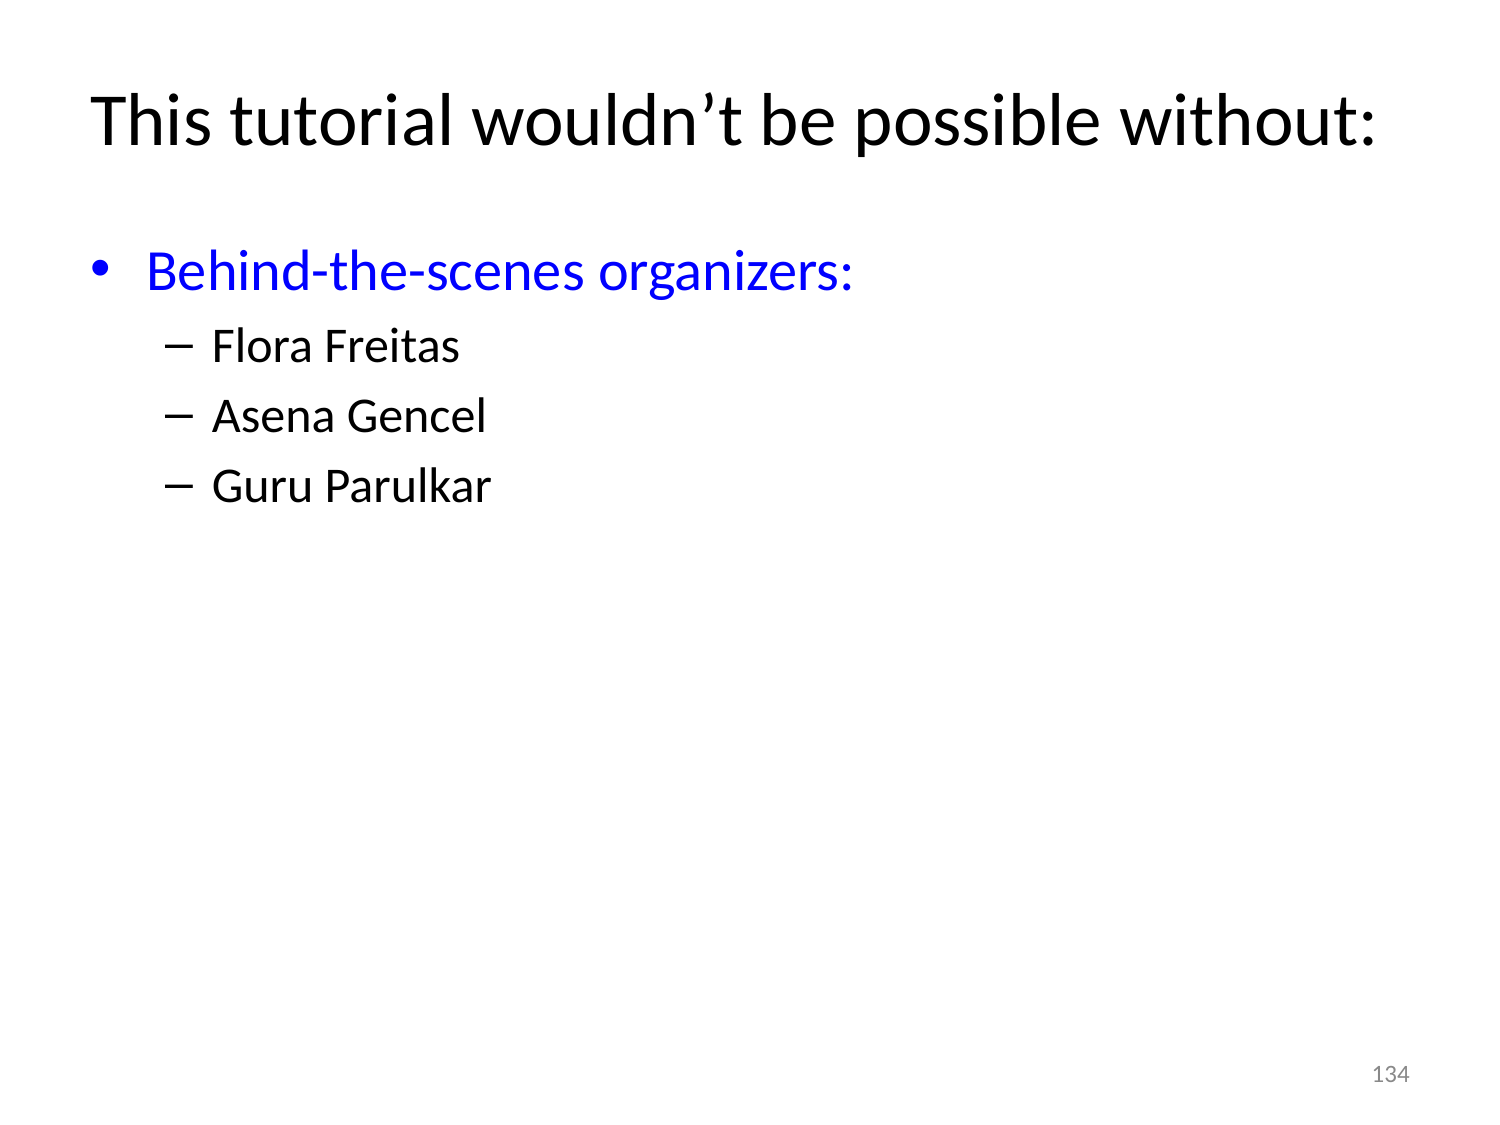

# This tutorial wouldn’t be possible without:
Behind-the-scenes organizers:
Flora Freitas
Asena Gencel
Guru Parulkar
134